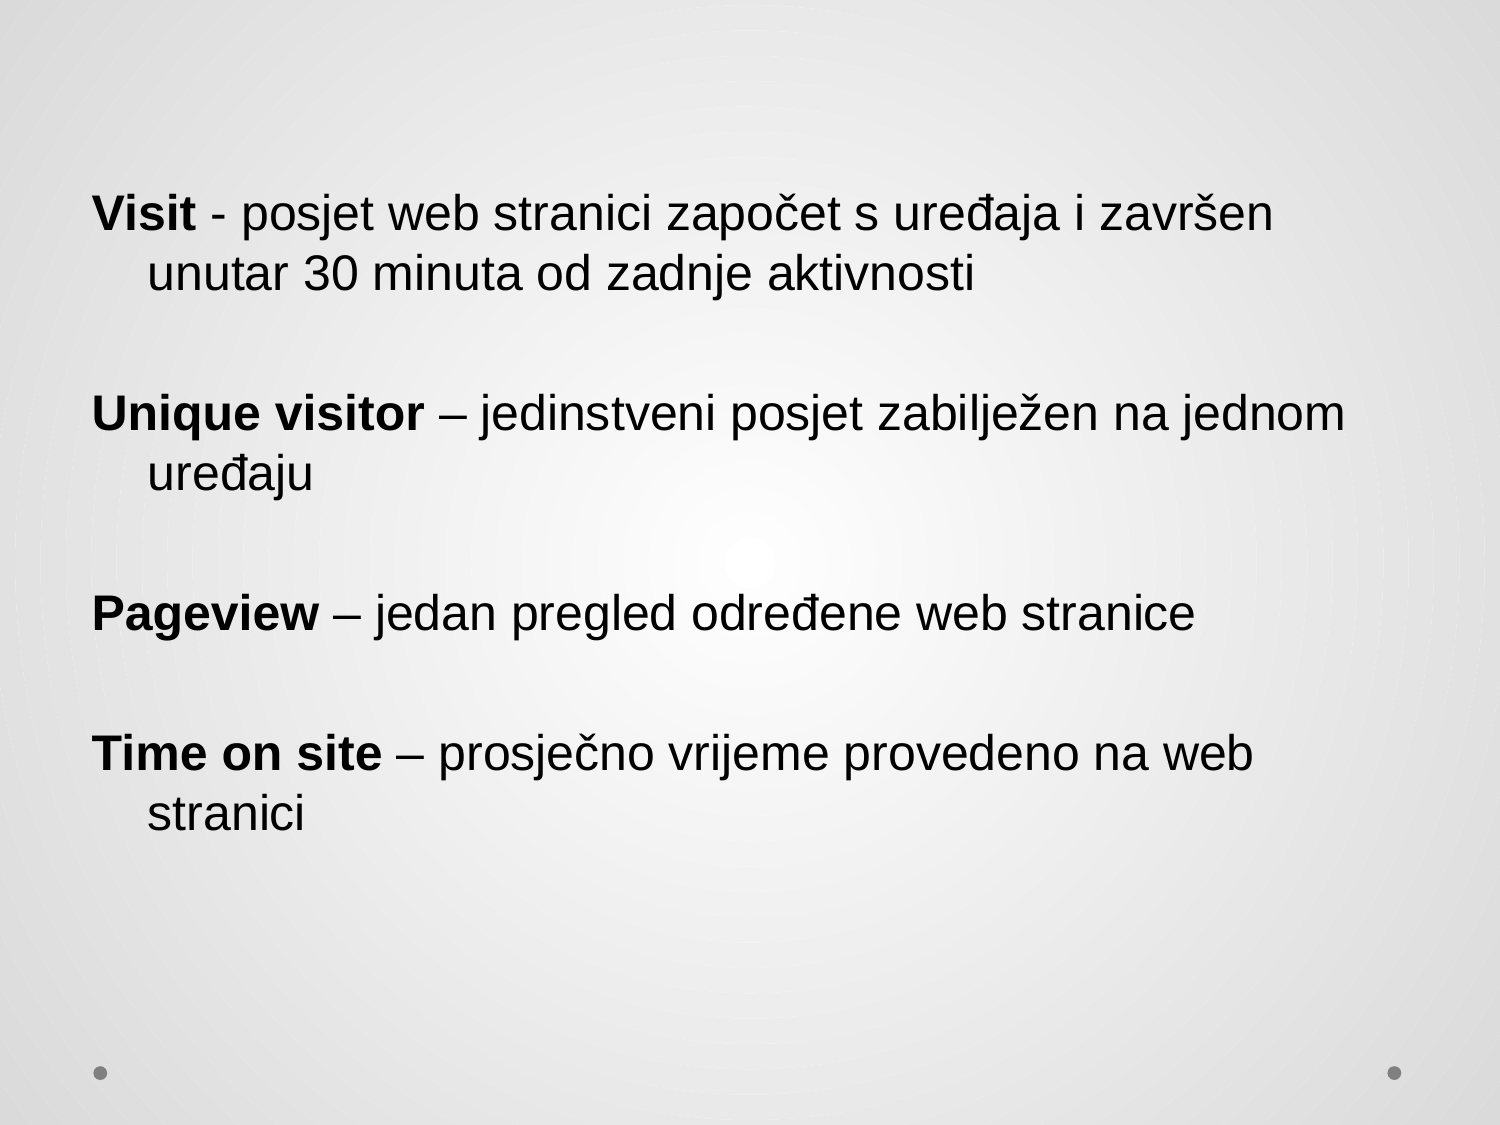

Visit - posjet web stranici započet s uređaja i završen unutar 30 minuta od zadnje aktivnosti

Unique visitor – jedinstveni posjet zabilježen na jednom uređaju

Pageview – jedan pregled određene web stranice

Time on site – prosječno vrijeme provedeno na web stranici